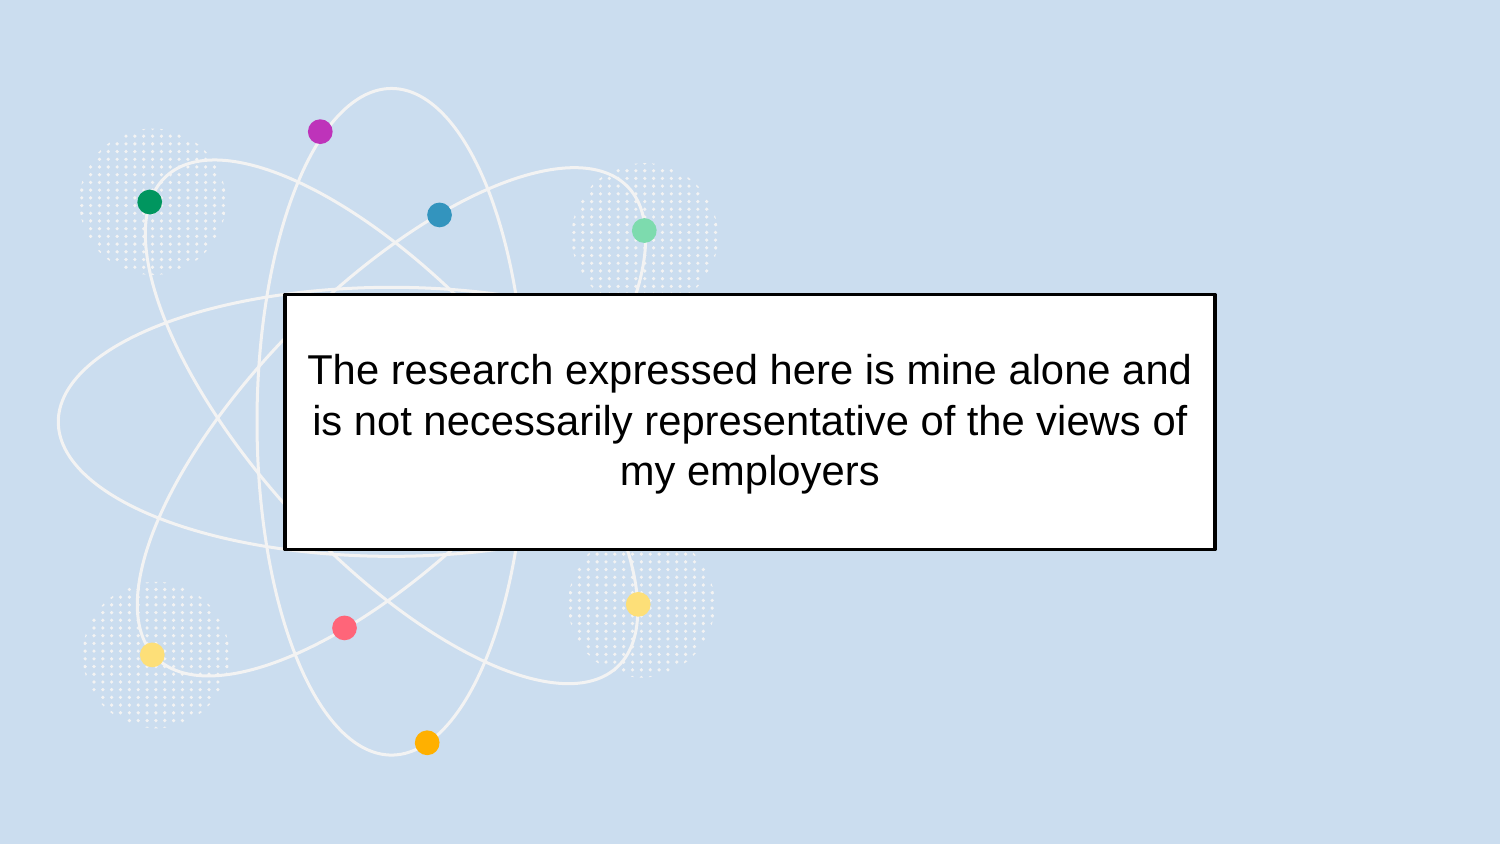

# The research expressed here is mine alone and is not necessarily representative of the views of my employers